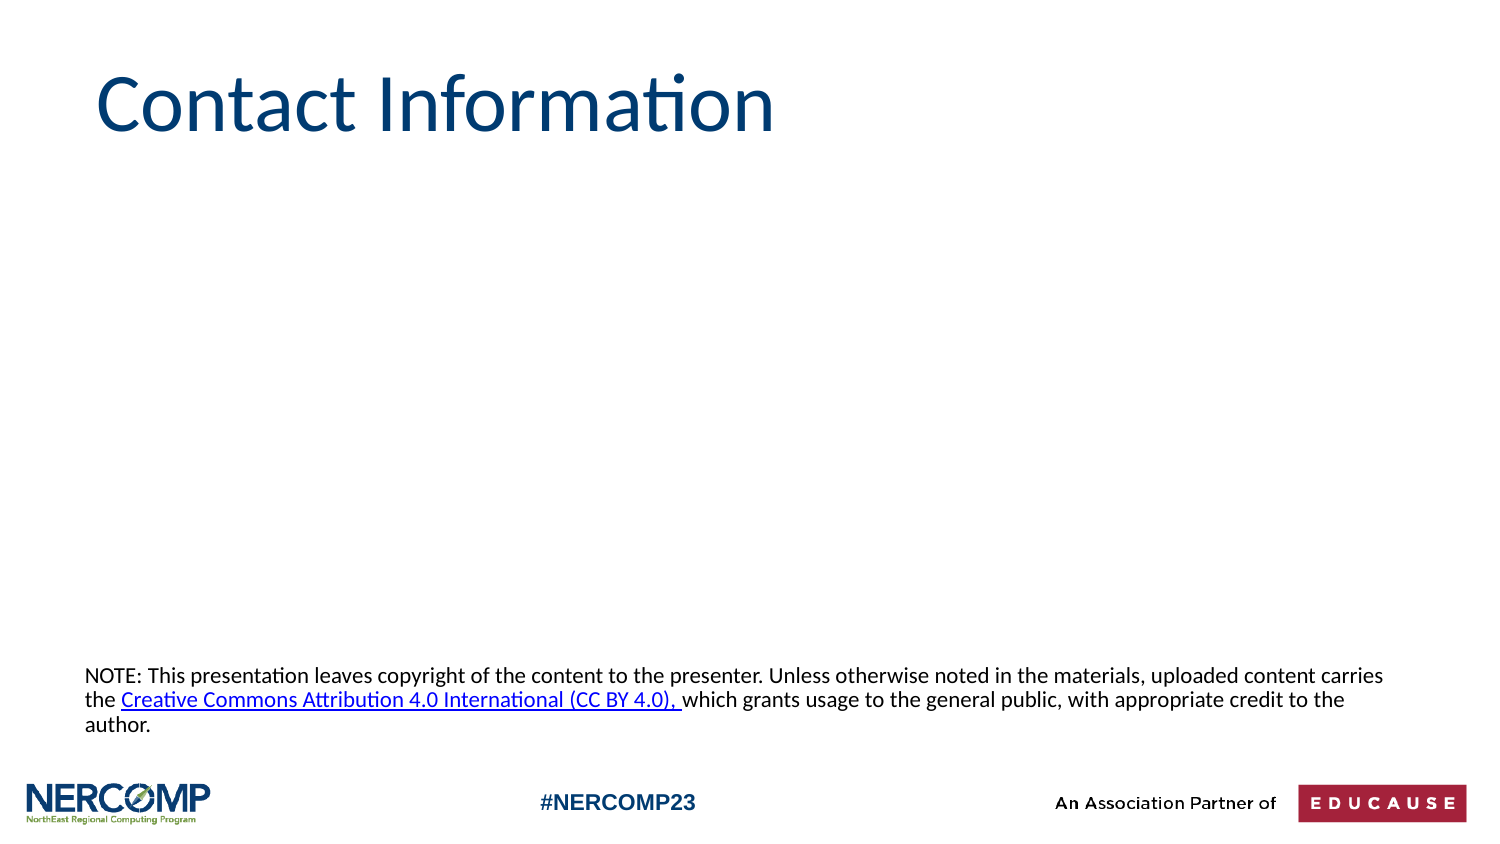

# Contact Information

NOTE: This presentation leaves copyright of the content to the presenter. Unless otherwise noted in the materials, uploaded content carries the Creative Commons Attribution 4.0 International (CC BY 4.0), which grants usage to the general public, with appropriate credit to the author.

#NERCOMP23